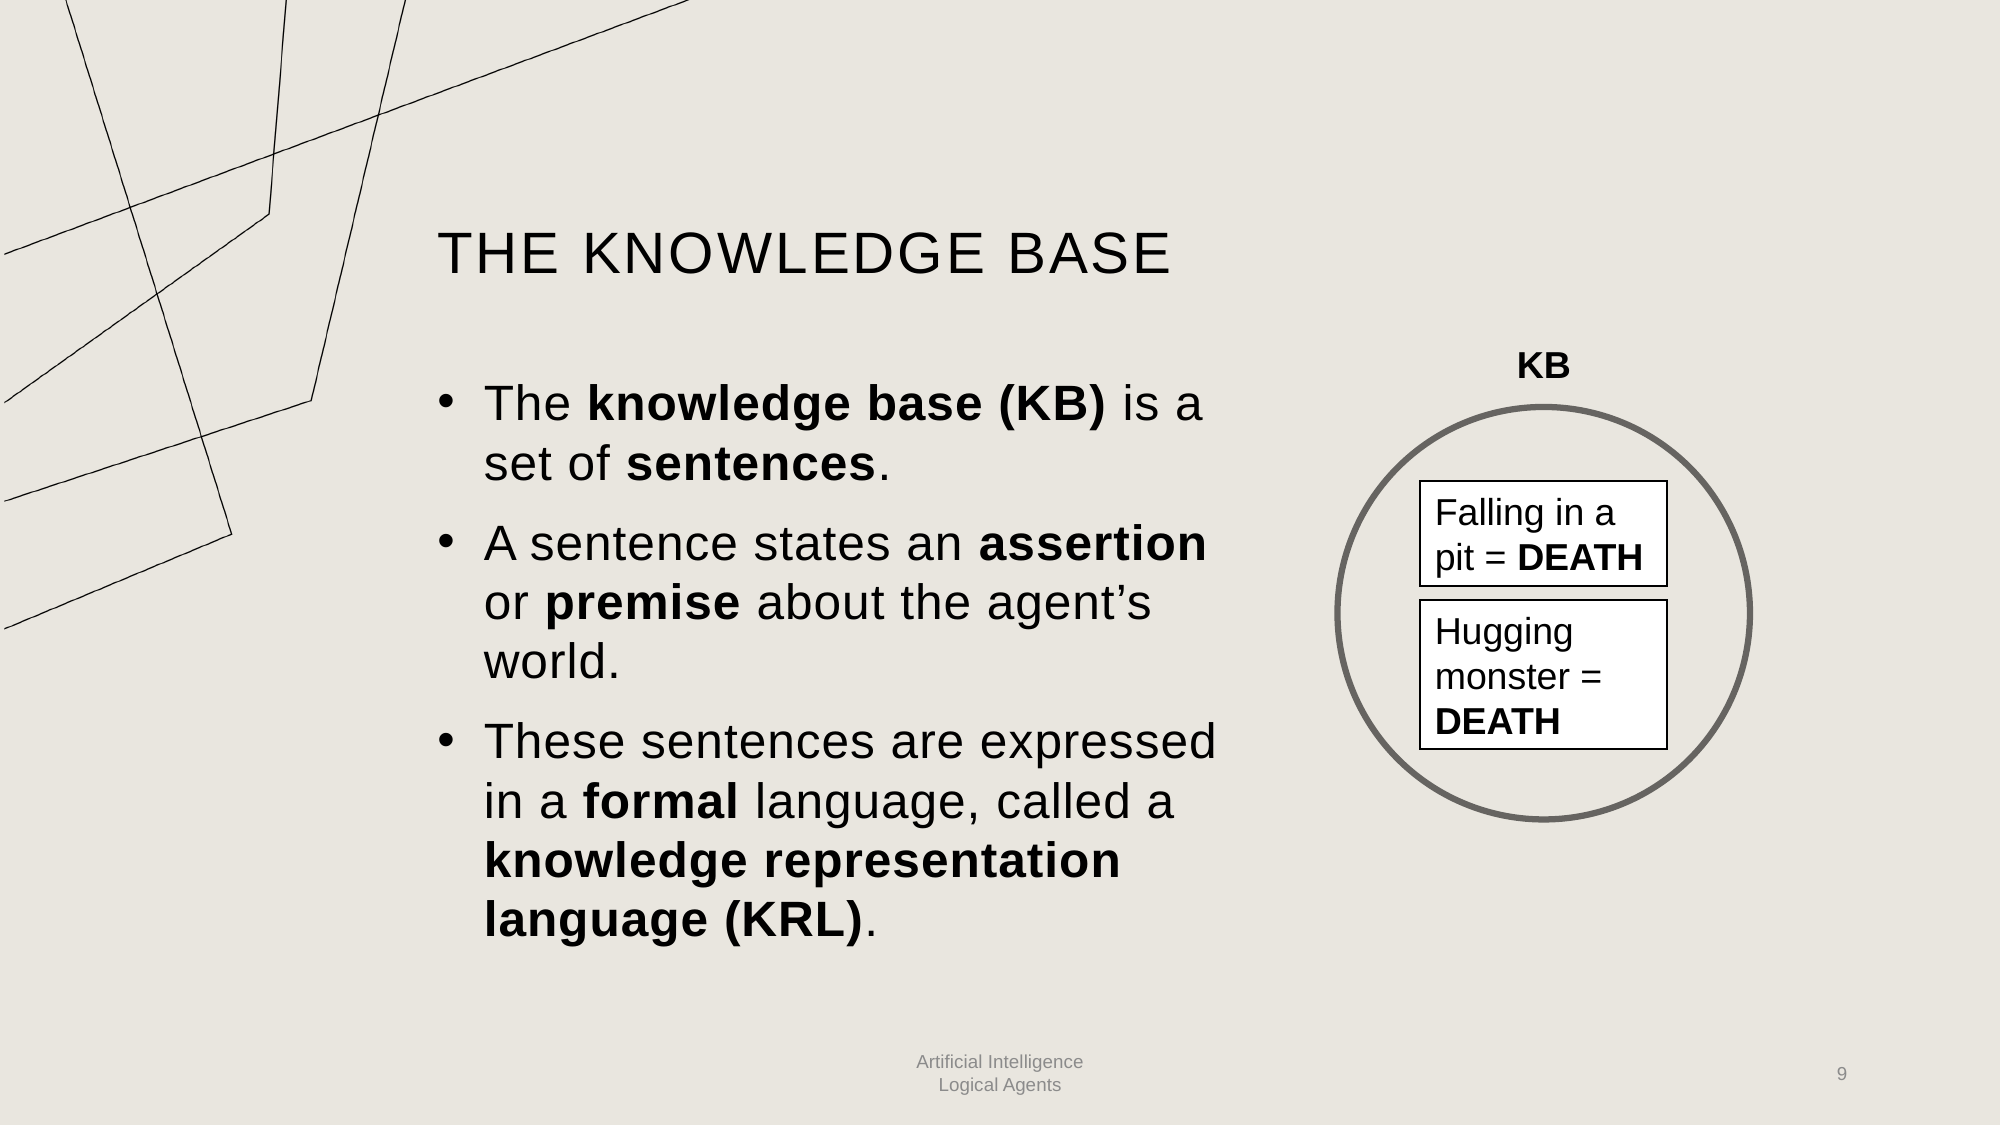

# The Knowledge Base
KB
The knowledge base (KB) is a set of sentences.
A sentence states an assertion or premise about the agent’s world.
These sentences are expressed in a formal language, called a knowledge representation language (KRL).

Falling in a pit = DEATH
Hugging monster = DEATH
Artificial Intelligence
Logical Agents
9